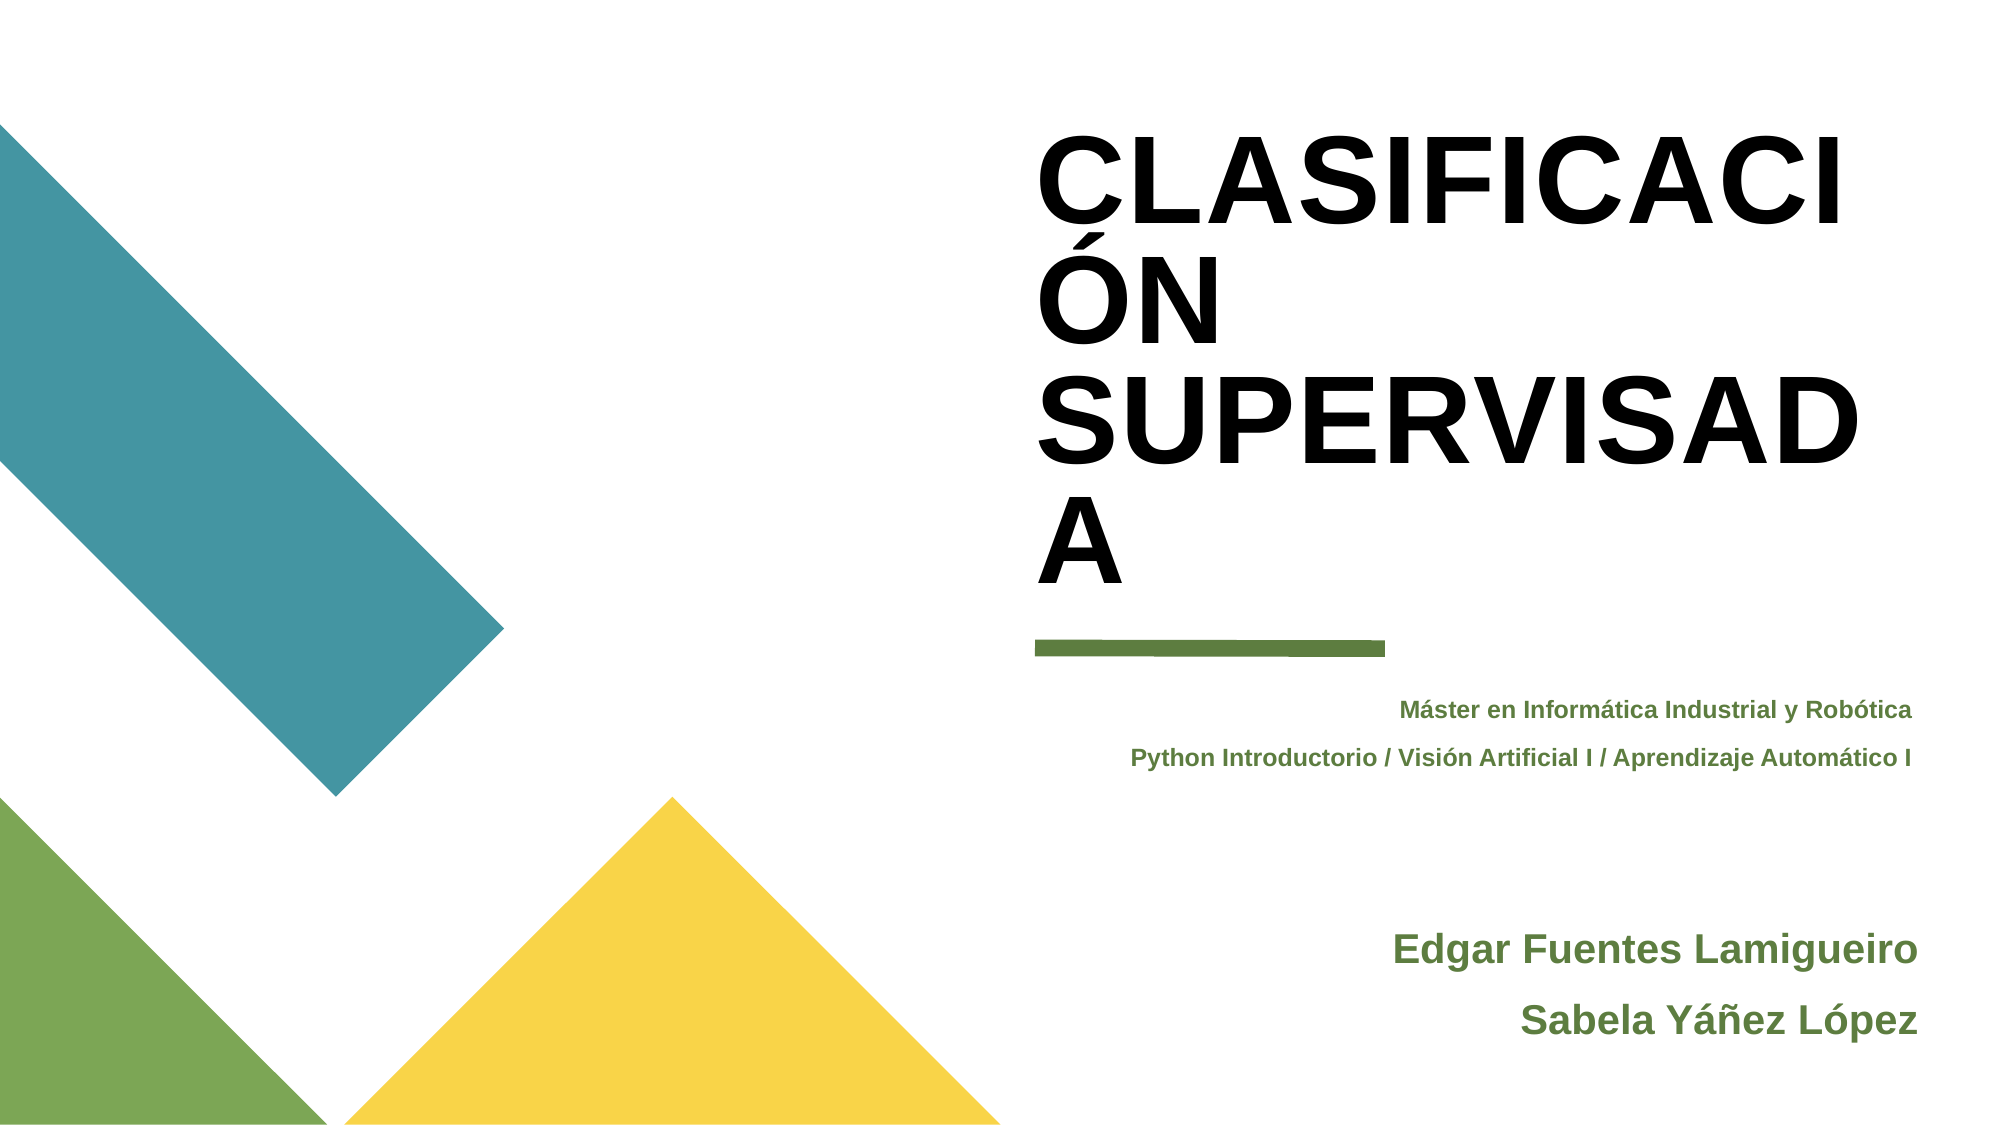

# CLASIFICACIÓN SUPERVISADA
Máster en Informática Industrial y Robótica
Python Introductorio / Visión Artificial I / Aprendizaje Automático I
Edgar Fuentes Lamigueiro
Sabela Yáñez López